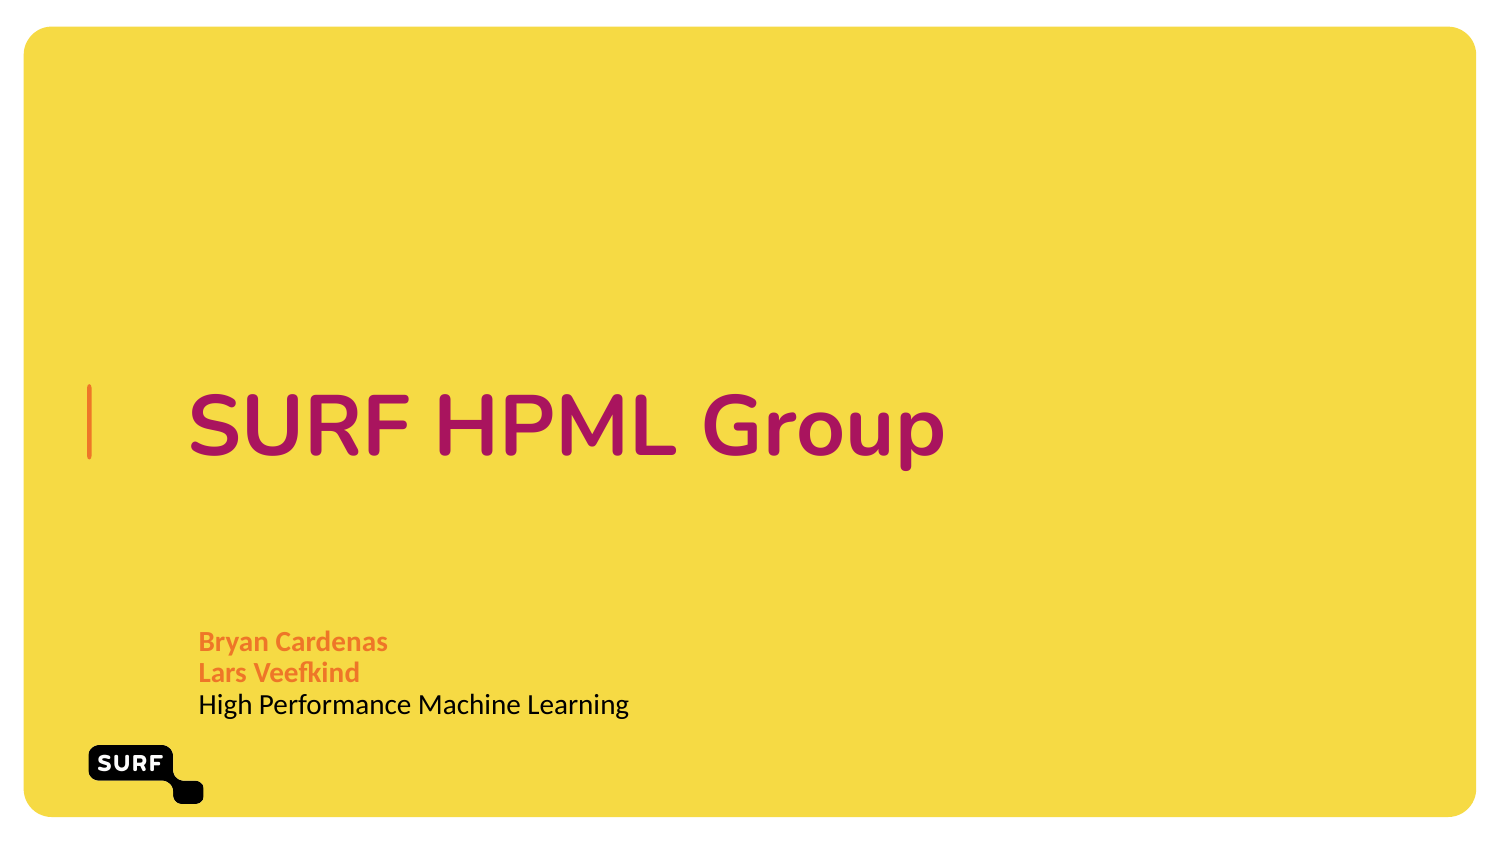

# Chapter yellow

SURF HPML Group

Bryan Cardenas
Lars Veefkind
High Performance Machine Learning